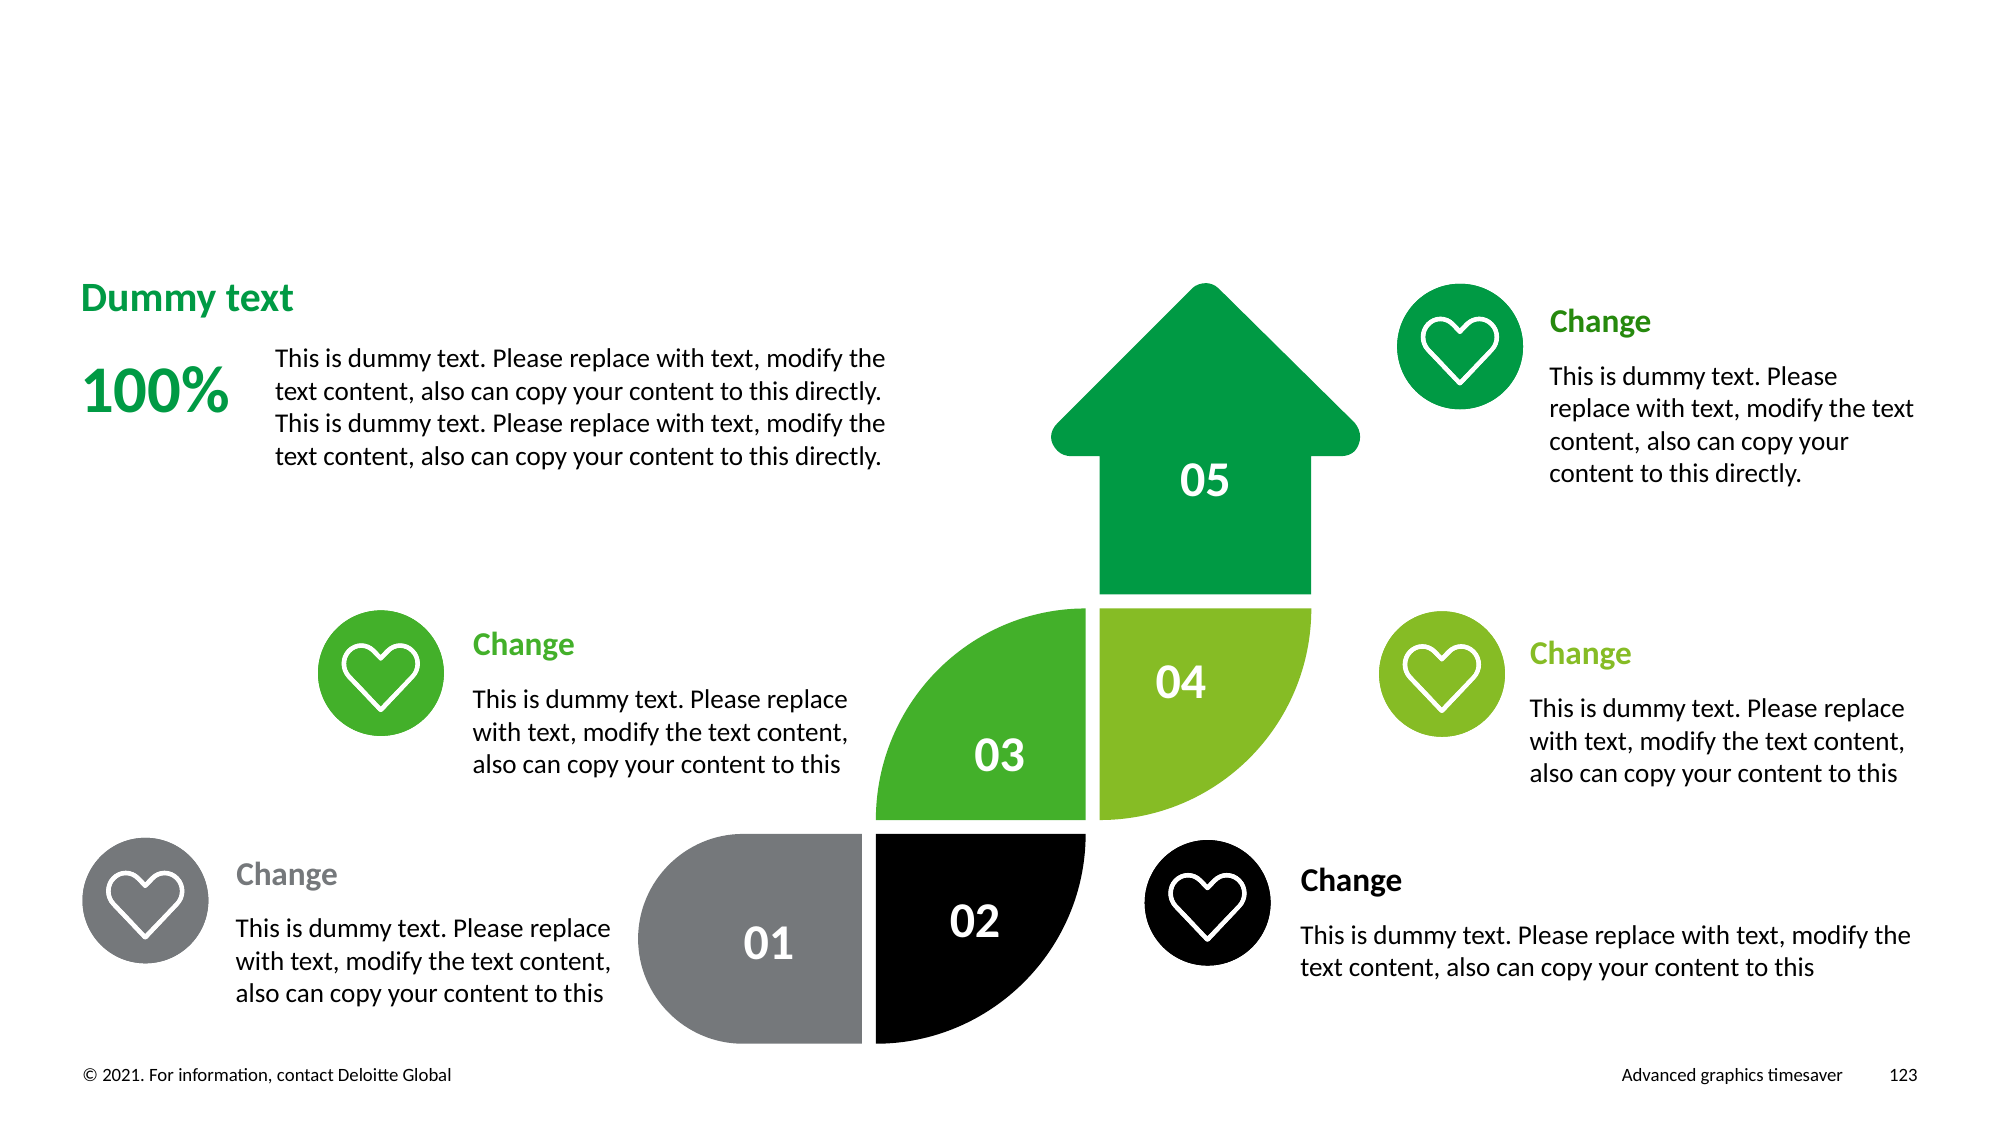

Dummy text

Change
This is dummy text. Please replace with text, modify the text content, also can copy your content to this directly. This is dummy text. Please replace with text, modify the text content, also can copy your content to this directly.

100%
This is dummy text. Please replace with text, modify the text content, also can copy your content to this directly.
05

Change
Change
04
This is dummy text. Please replace with text, modify the text content, also can copy your content to this
This is dummy text. Please replace with text, modify the text content, also can copy your content to this
03

Change
Change
02
01
This is dummy text. Please replace with text, modify the text content, also can copy your content to this
This is dummy text. Please replace with text, modify the text content, also can copy your content to this